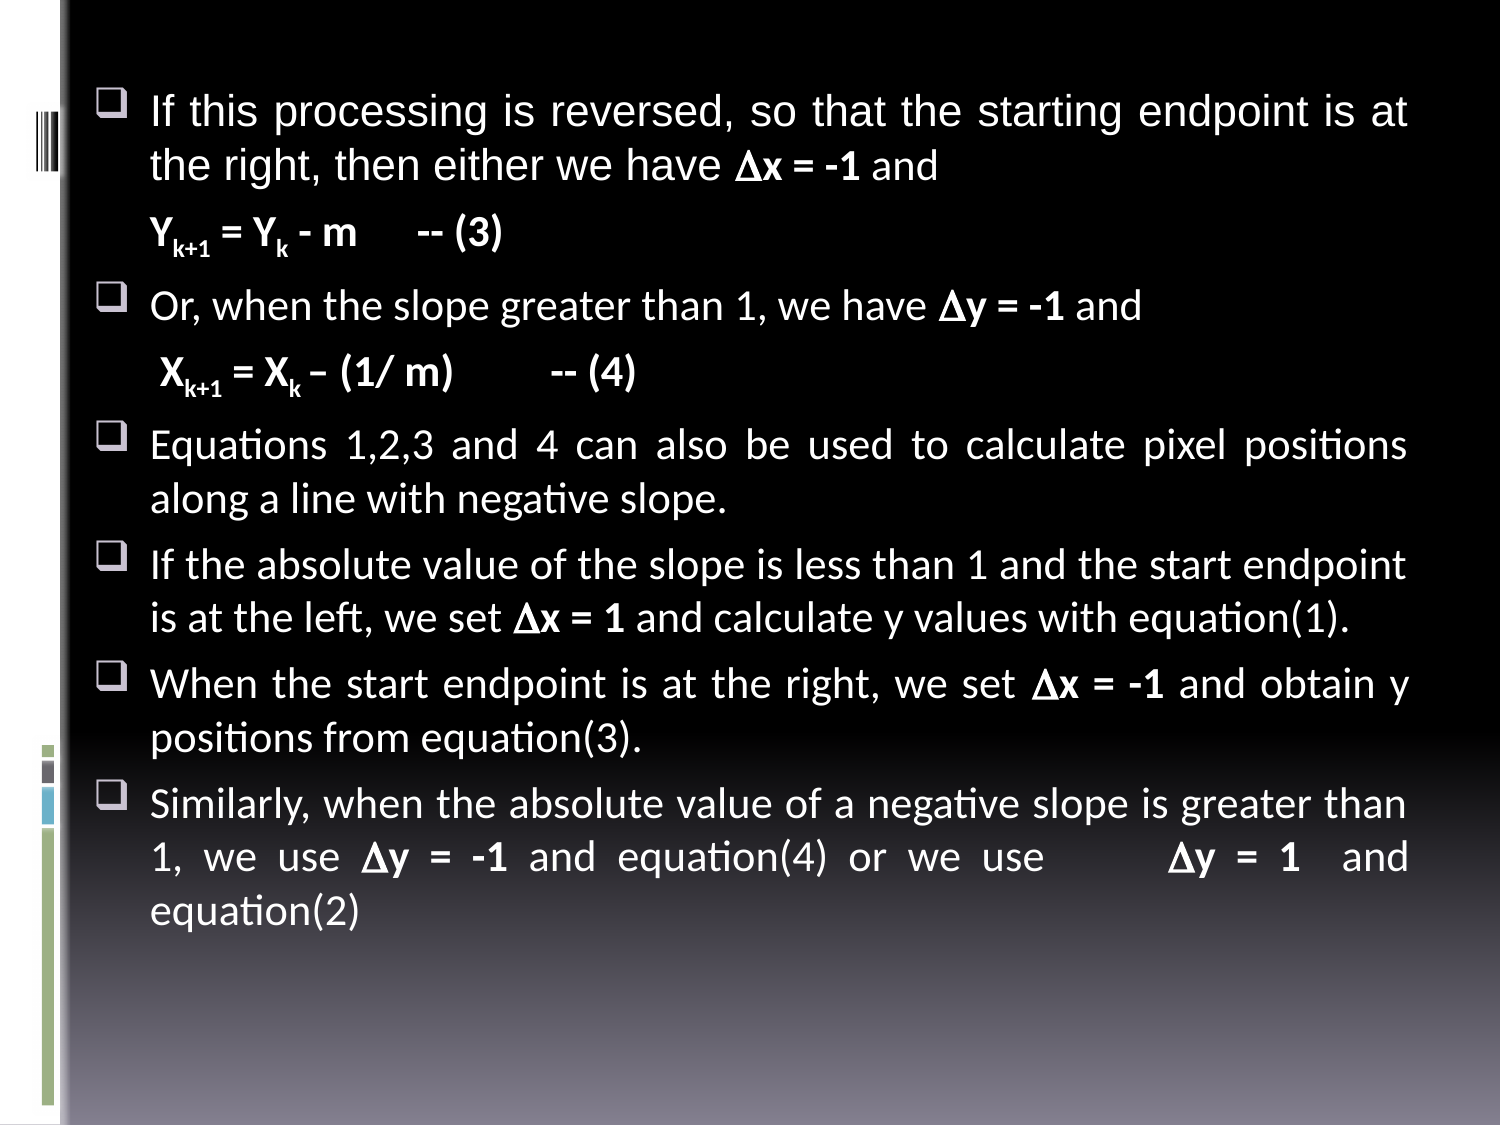

If this processing is reversed, so that the starting endpoint is at the right, then either we have Δx = -1 and
 		Yk+1 = Yk - m			-- (3)
Or, when the slope greater than 1, we have Δy = -1 and
		 Xk+1 = Xk – (1/ m)		-- (4)
Equations 1,2,3 and 4 can also be used to calculate pixel positions along a line with negative slope.
If the absolute value of the slope is less than 1 and the start endpoint is at the left, we set Δx = 1 and calculate y values with equation(1).
When the start endpoint is at the right, we set Δx = -1 and obtain y positions from equation(3).
Similarly, when the absolute value of a negative slope is greater than 1, we use Δy = -1 and equation(4) or we use      Δy = 1  and equation(2)